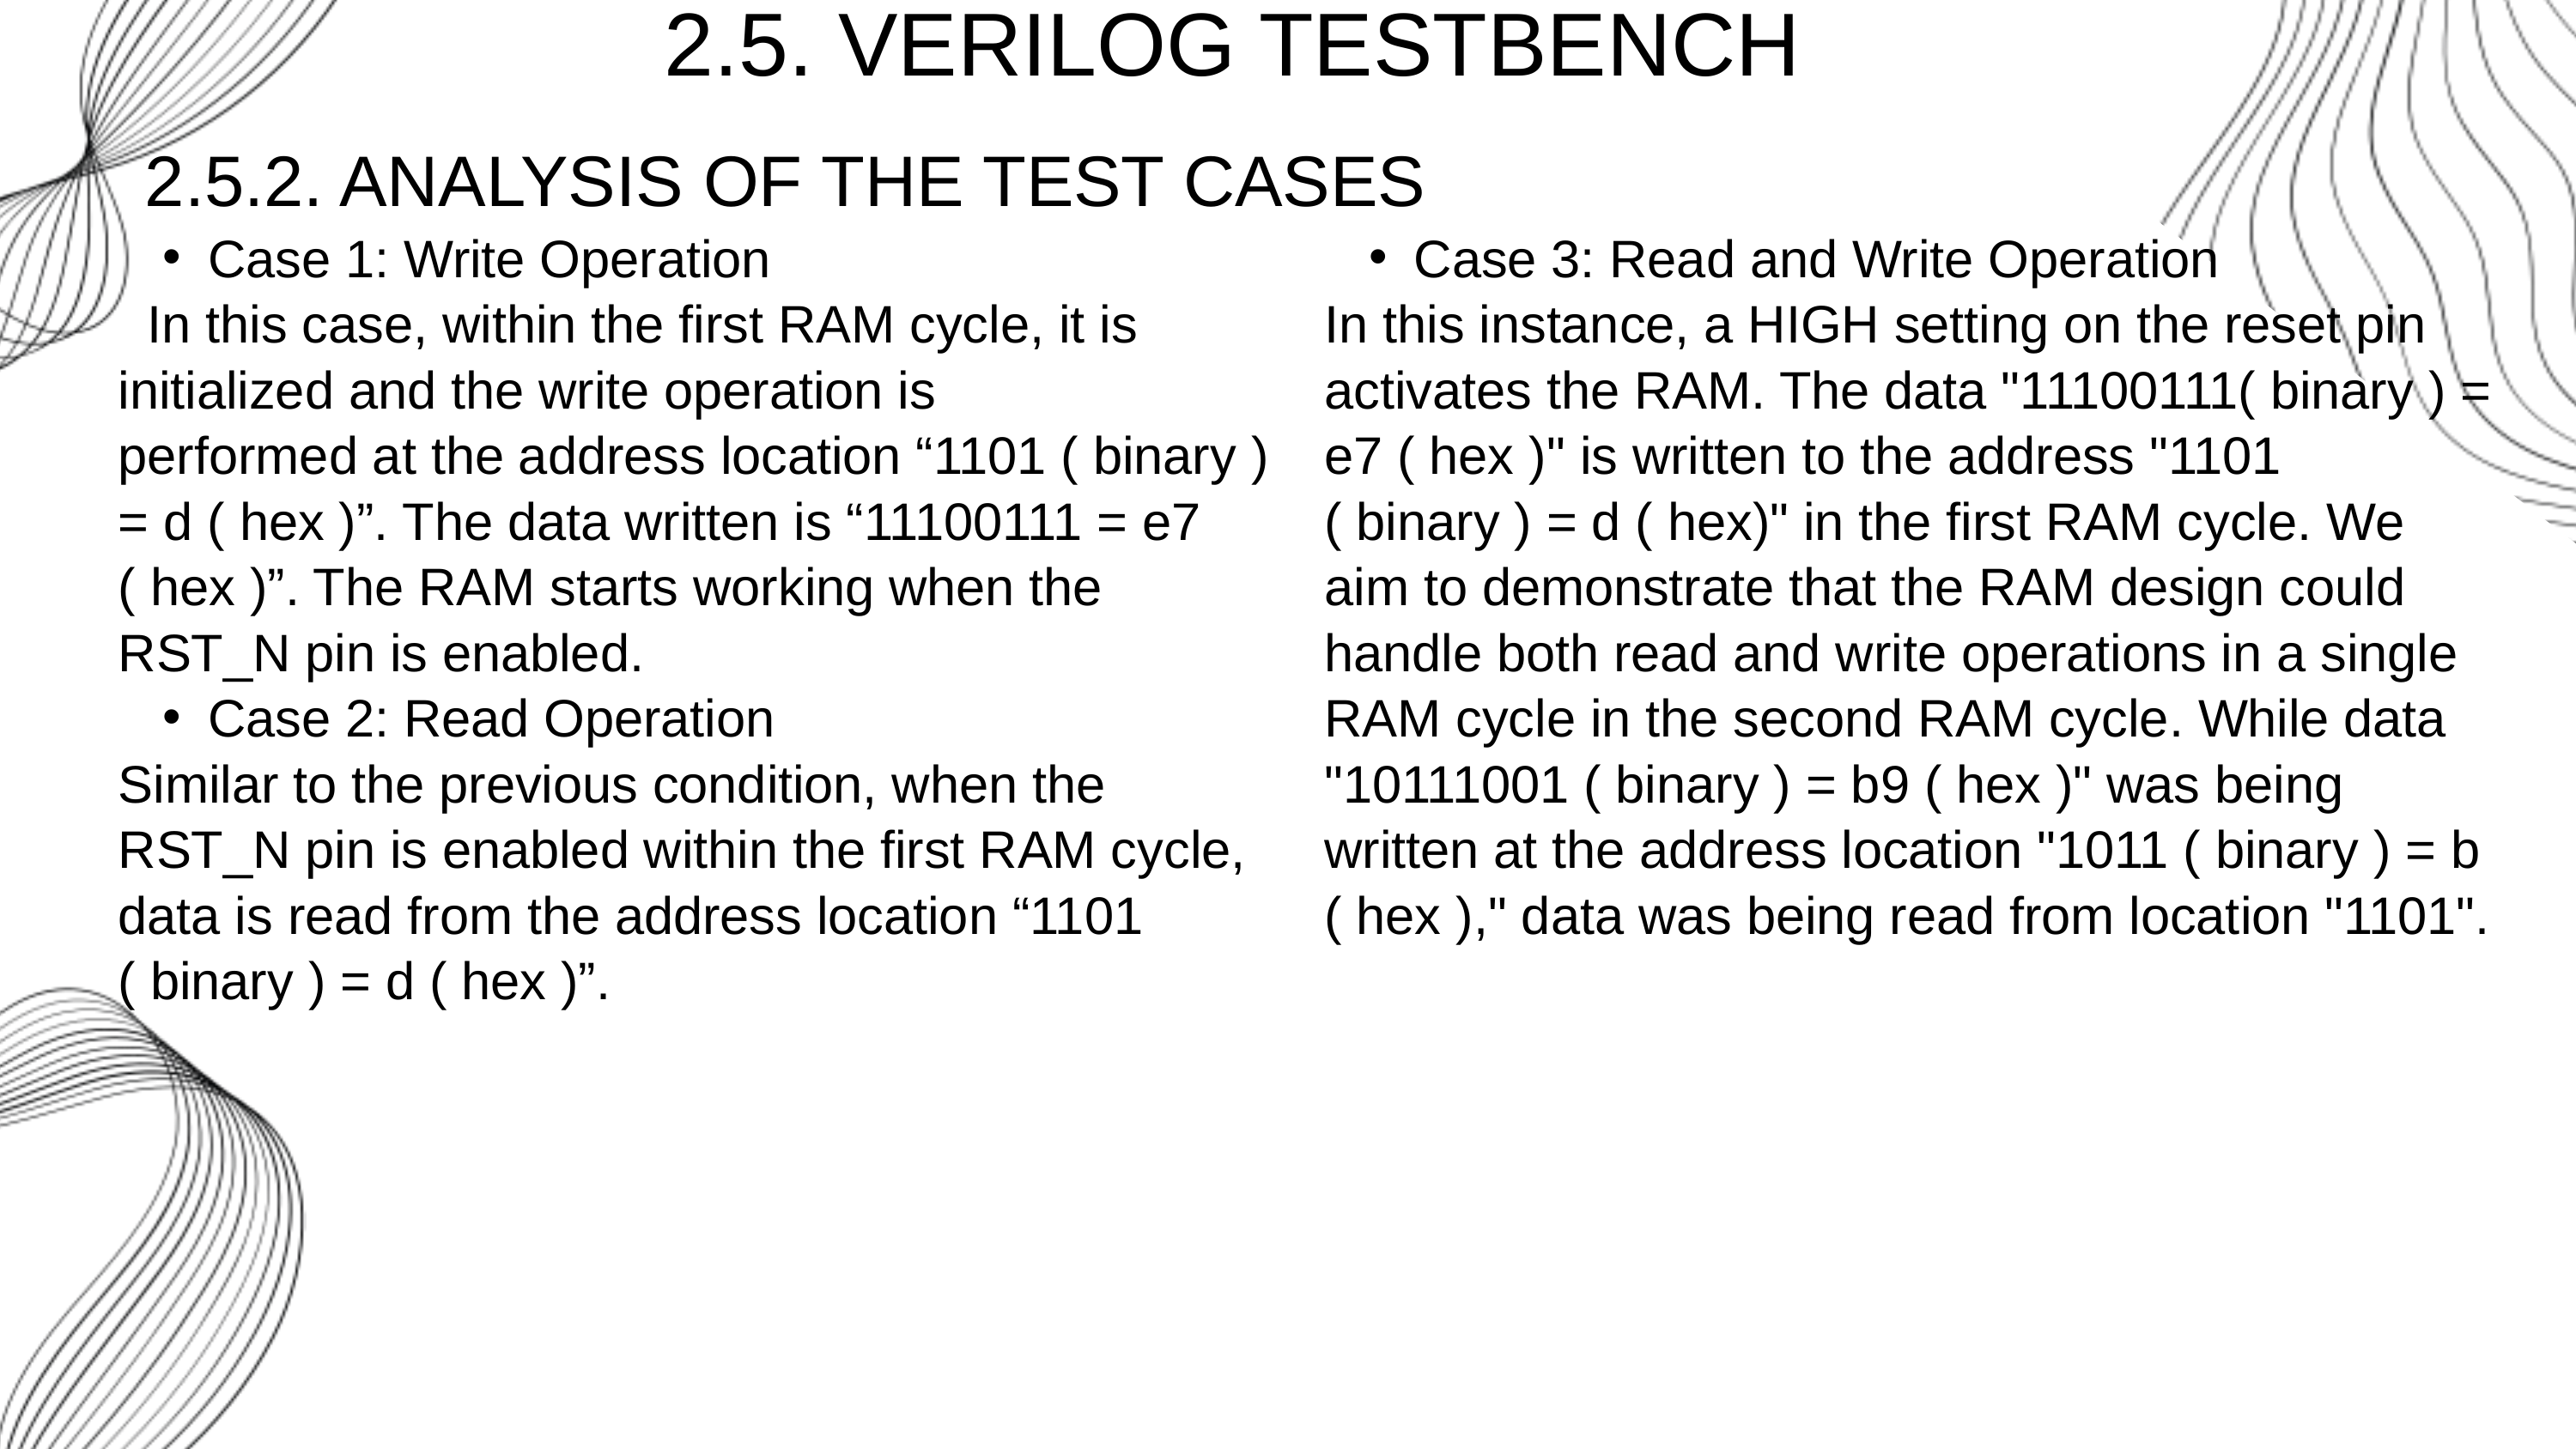

2.5. VERILOG TESTBENCH
2.5.2. ANALYSIS OF THE TEST CASES
Case 1: Write Operation
  In this case, within the first RAM cycle, it is initialized and the write operation is
performed at the address location “1101 ( binary ) = d ( hex )”. The data written is “11100111 = e7 ( hex )”. The RAM starts working when the RST_N pin is enabled.
Case 2: Read Operation
Similar to the previous condition, when the RST_N pin is enabled within the first RAM cycle, data is read from the address location “1101 ( binary ) = d ( hex )”.

Case 3: Read and Write Operation
In this instance, a HIGH setting on the reset pin activates the RAM. The data "11100111( binary ) = e7 ( hex )" is written to the address "1101 ( binary ) = d ( hex)" in the first RAM cycle. We aim to demonstrate that the RAM design could handle both read and write operations in a single RAM cycle in the second RAM cycle. While data "10111001 ( binary ) = b9 ( hex )" was being written at the address location "1011 ( binary ) = b ( hex )," data was being read from location "1101".